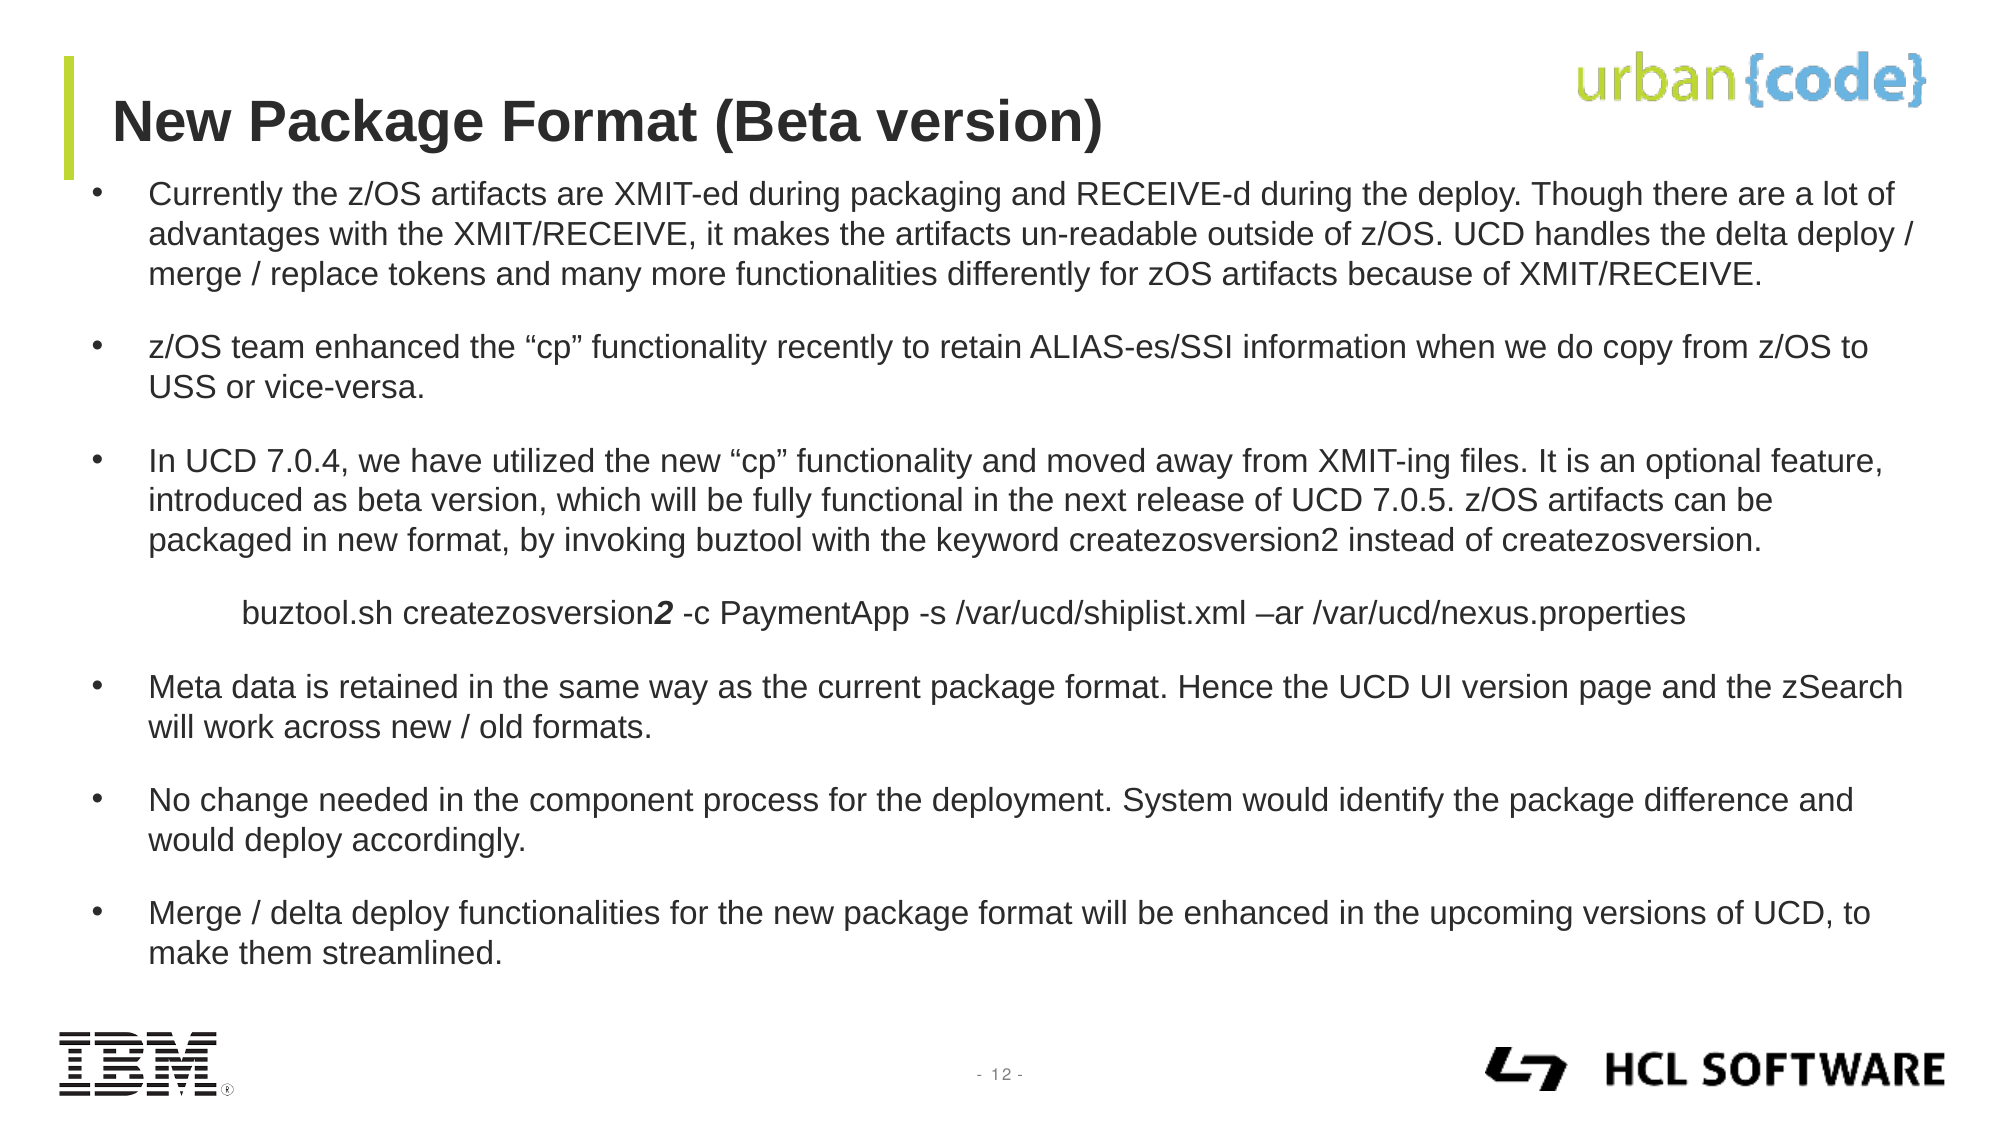

# New Package Format (Beta version)
Currently the z/OS artifacts are XMIT-ed during packaging and RECEIVE-d during the deploy. Though there are a lot of advantages with the XMIT/RECEIVE, it makes the artifacts un-readable outside of z/OS. UCD handles the delta deploy / merge / replace tokens and many more functionalities differently for zOS artifacts because of XMIT/RECEIVE.
z/OS team enhanced the “cp” functionality recently to retain ALIAS-es/SSI information when we do copy from z/OS to USS or vice-versa.
In UCD 7.0.4, we have utilized the new “cp” functionality and moved away from XMIT-ing files. It is an optional feature, introduced as beta version, which will be fully functional in the next release of UCD 7.0.5. z/OS artifacts can be packaged in new format, by invoking buztool with the keyword createzosversion2 instead of createzosversion.
	buztool.sh createzosversion2 -c PaymentApp -s /var/ucd/shiplist.xml –ar /var/ucd/nexus.properties
Meta data is retained in the same way as the current package format. Hence the UCD UI version page and the zSearch will work across new / old formats.
No change needed in the component process for the deployment. System would identify the package difference and would deploy accordingly.
Merge / delta deploy functionalities for the new package format will be enhanced in the upcoming versions of UCD, to make them streamlined.